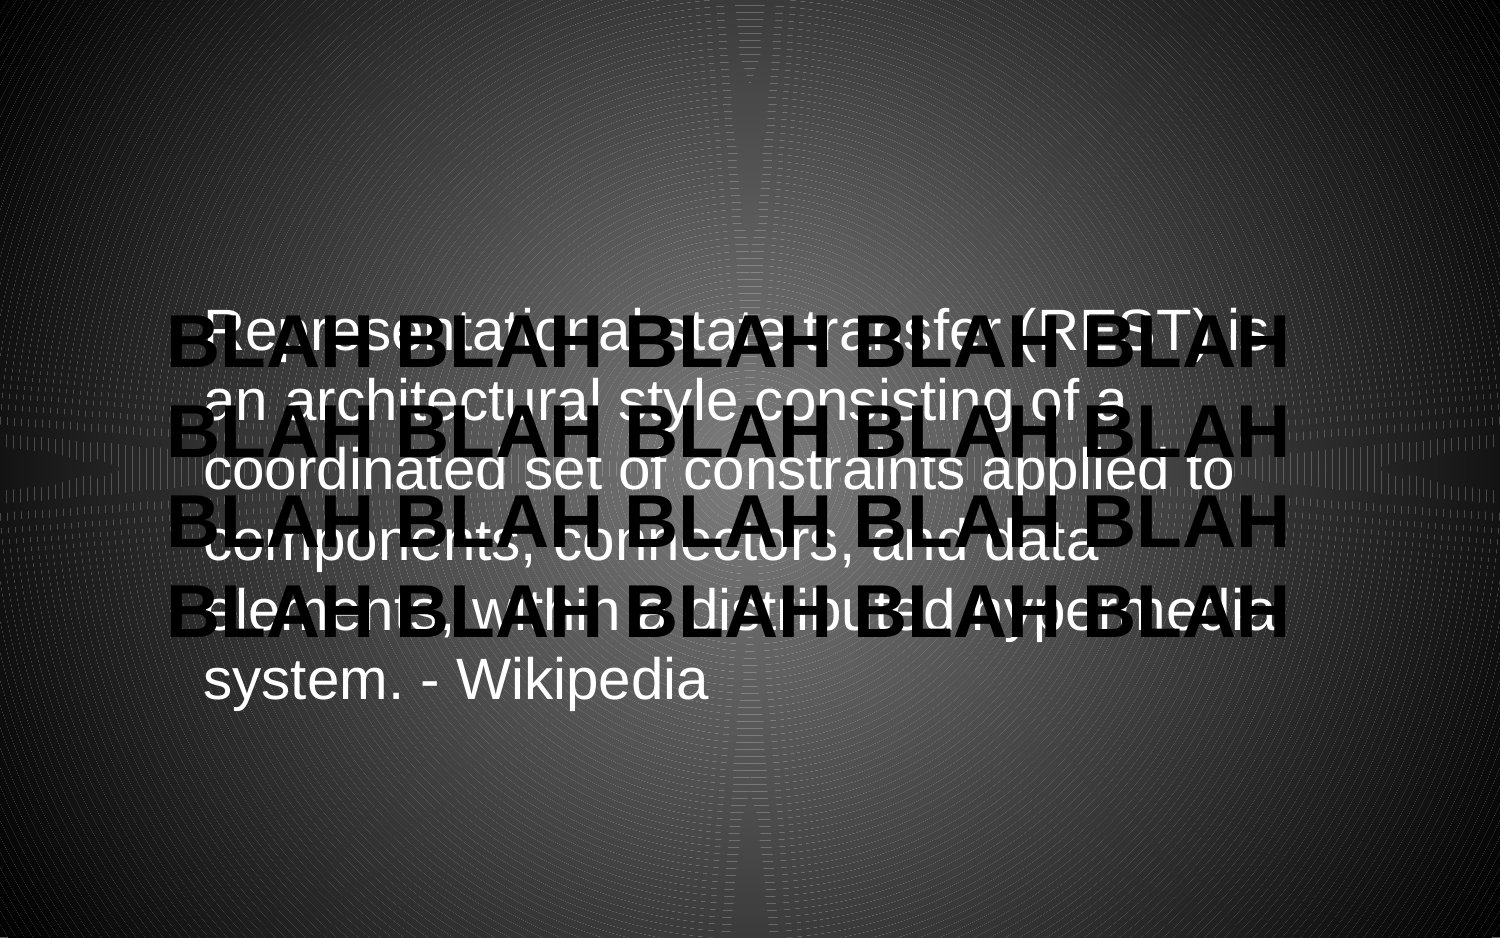

Representational state transfer (REST) is an architectural style consisting of a coordinated set of constraints applied to components, connectors, and data elements, within a distributed hypermedia system. - Wikipedia
BLAH BLAH BLAH BLAH BLAH
BLAH BLAH BLAH BLAH BLAH
BLAH BLAH BLAH BLAH BLAH
BLAH BLAH BLAH BLAH BLAH